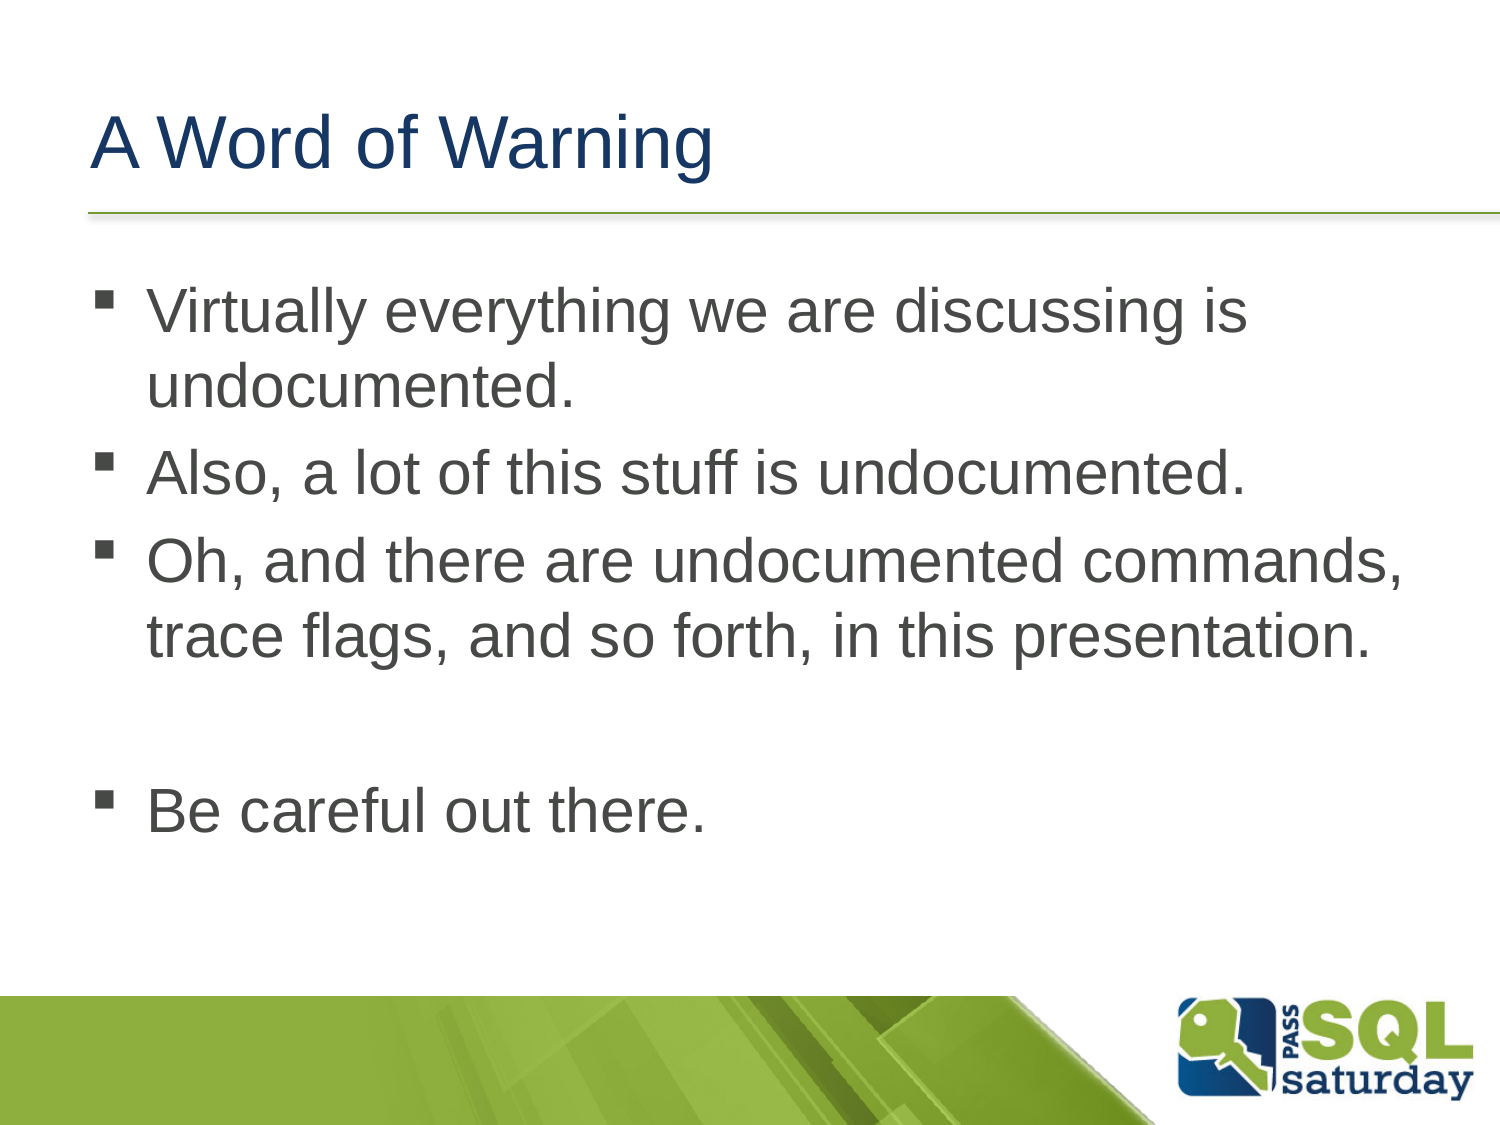

# A Word of Warning
Virtually everything we are discussing is undocumented.
Also, a lot of this stuff is undocumented.
Oh, and there are undocumented commands, trace flags, and so forth, in this presentation.

Be careful out there.